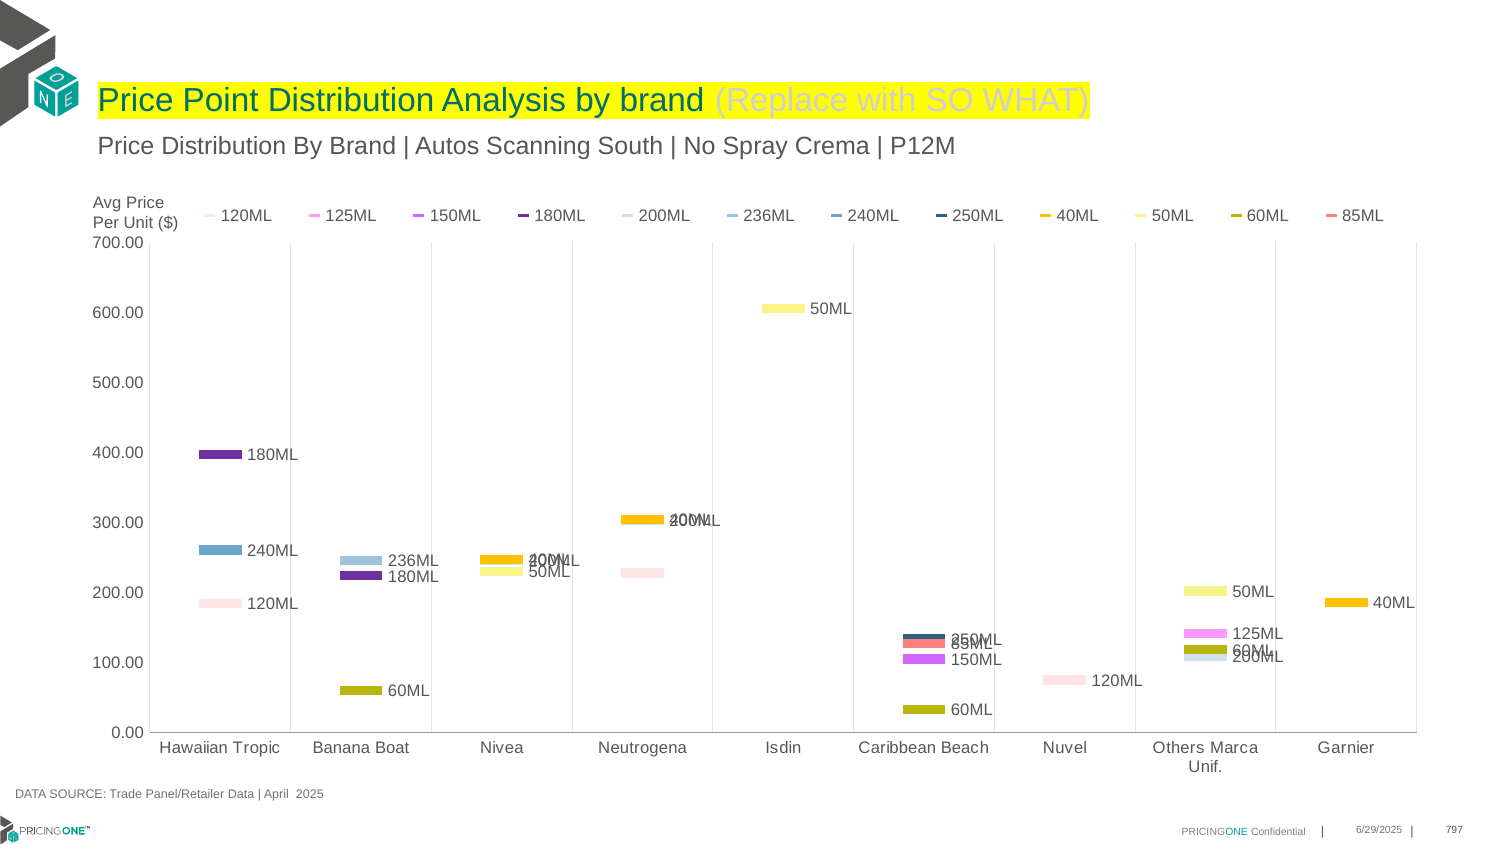

# Price Point Distribution Analysis by brand (Replace with SO WHAT)
Price Distribution By Brand | Autos Scanning South | No Spray Crema | P12M

### Chart

| Category | 120ML | 125ML | 150ML | 180ML | 200ML | 236ML | 240ML | 250ML | 40ML | 50ML | 60ML | 85ML |
|---|---|---|---|---|---|---|---|---|---|---|---|---|
| Hawaiian Tropic | 183.5329 | None | None | 397.0 | None | None | 260.3 | None | None | None | None | None |
| Banana Boat | None | None | None | 223.5379 | None | 245.0715 | None | None | None | None | 60.0 | None |
| Nivea | None | None | None | None | 245.9983 | None | None | None | 246.8316 | 229.9332 | None | None |
| Neutrogena | 227.1893 | None | None | None | 302.3603 | None | None | None | 304.1184 | None | None | None |
| Isdin | None | None | None | None | None | None | None | None | None | 605.1103 | None | None |
| Caribbean Beach | None | None | 104.8546 | None | None | None | None | 133.1538 | None | None | 33.059 | 127.0038 |
| Nuvel | 74.7126 | None | None | None | None | None | None | None | None | None | None | None |
| Others Marca Unif. | None | 140.6683 | None | None | 108.7615 | None | None | None | None | 201.7944 | 117.9361 | None |
| Garnier | None | None | None | None | None | None | None | None | 185.5064 | None | None | None |
Avg Price
Per Unit ($)
DATA SOURCE: Trade Panel/Retailer Data | April  2025
6/29/2025
797